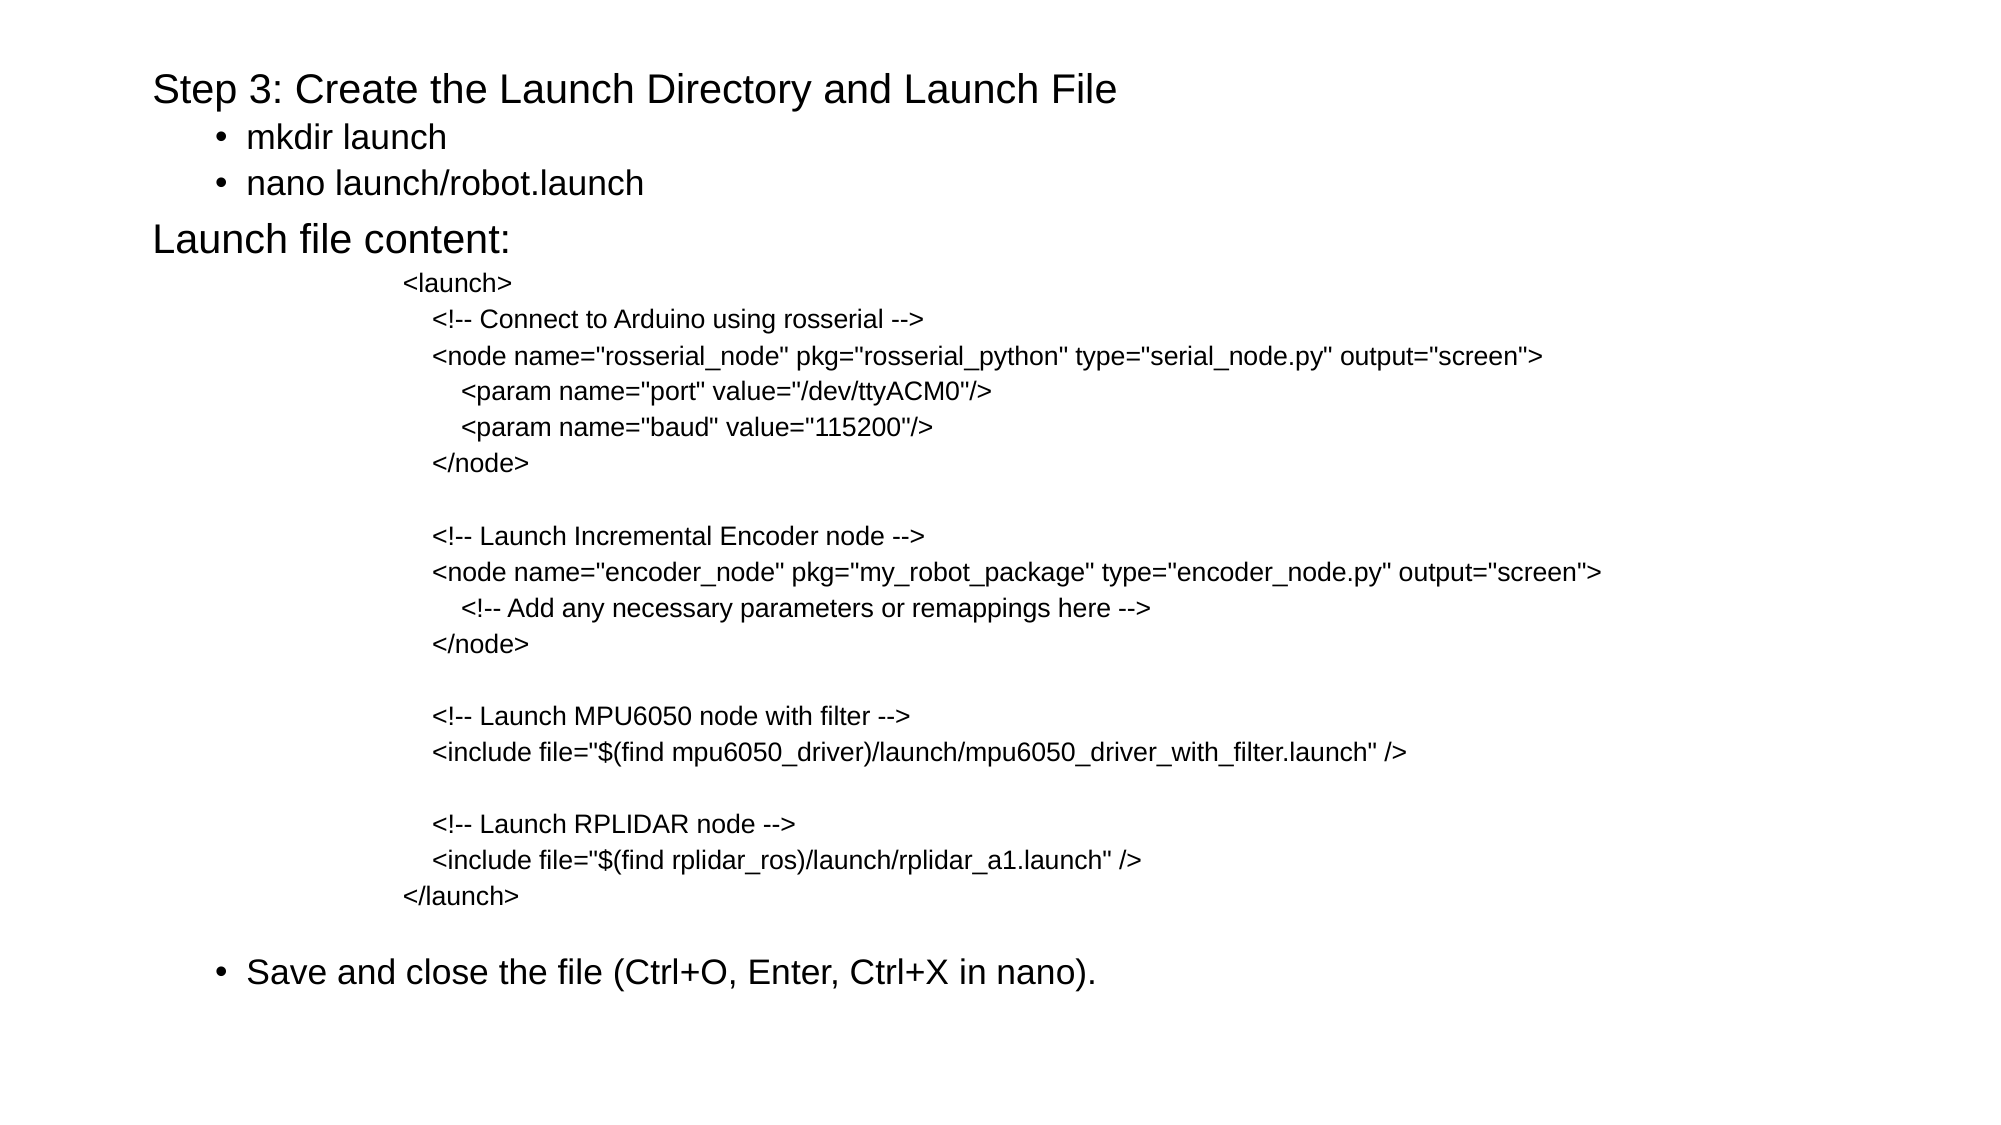

Step 3: Create the Launch Directory and Launch File
mkdir launch
nano launch/robot.launch
Launch file content:
<launch>
    <!-- Connect to Arduino using rosserial -->
    <node name="rosserial_node" pkg="rosserial_python" type="serial_node.py" output="screen">
        <param name="port" value="/dev/ttyACM0"/>
        <param name="baud" value="115200"/>
    </node>

    <!-- Launch Incremental Encoder node -->
    <node name="encoder_node" pkg="my_robot_package" type="encoder_node.py" output="screen">
        <!-- Add any necessary parameters or remappings here -->
    </node>

    <!-- Launch MPU6050 node with filter -->
    <include file="$(find mpu6050_driver)/launch/mpu6050_driver_with_filter.launch" />

    <!-- Launch RPLIDAR node -->
    <include file="$(find rplidar_ros)/launch/rplidar_a1.launch" />
</launch>

Save and close the file (Ctrl+O, Enter, Ctrl+X in nano).